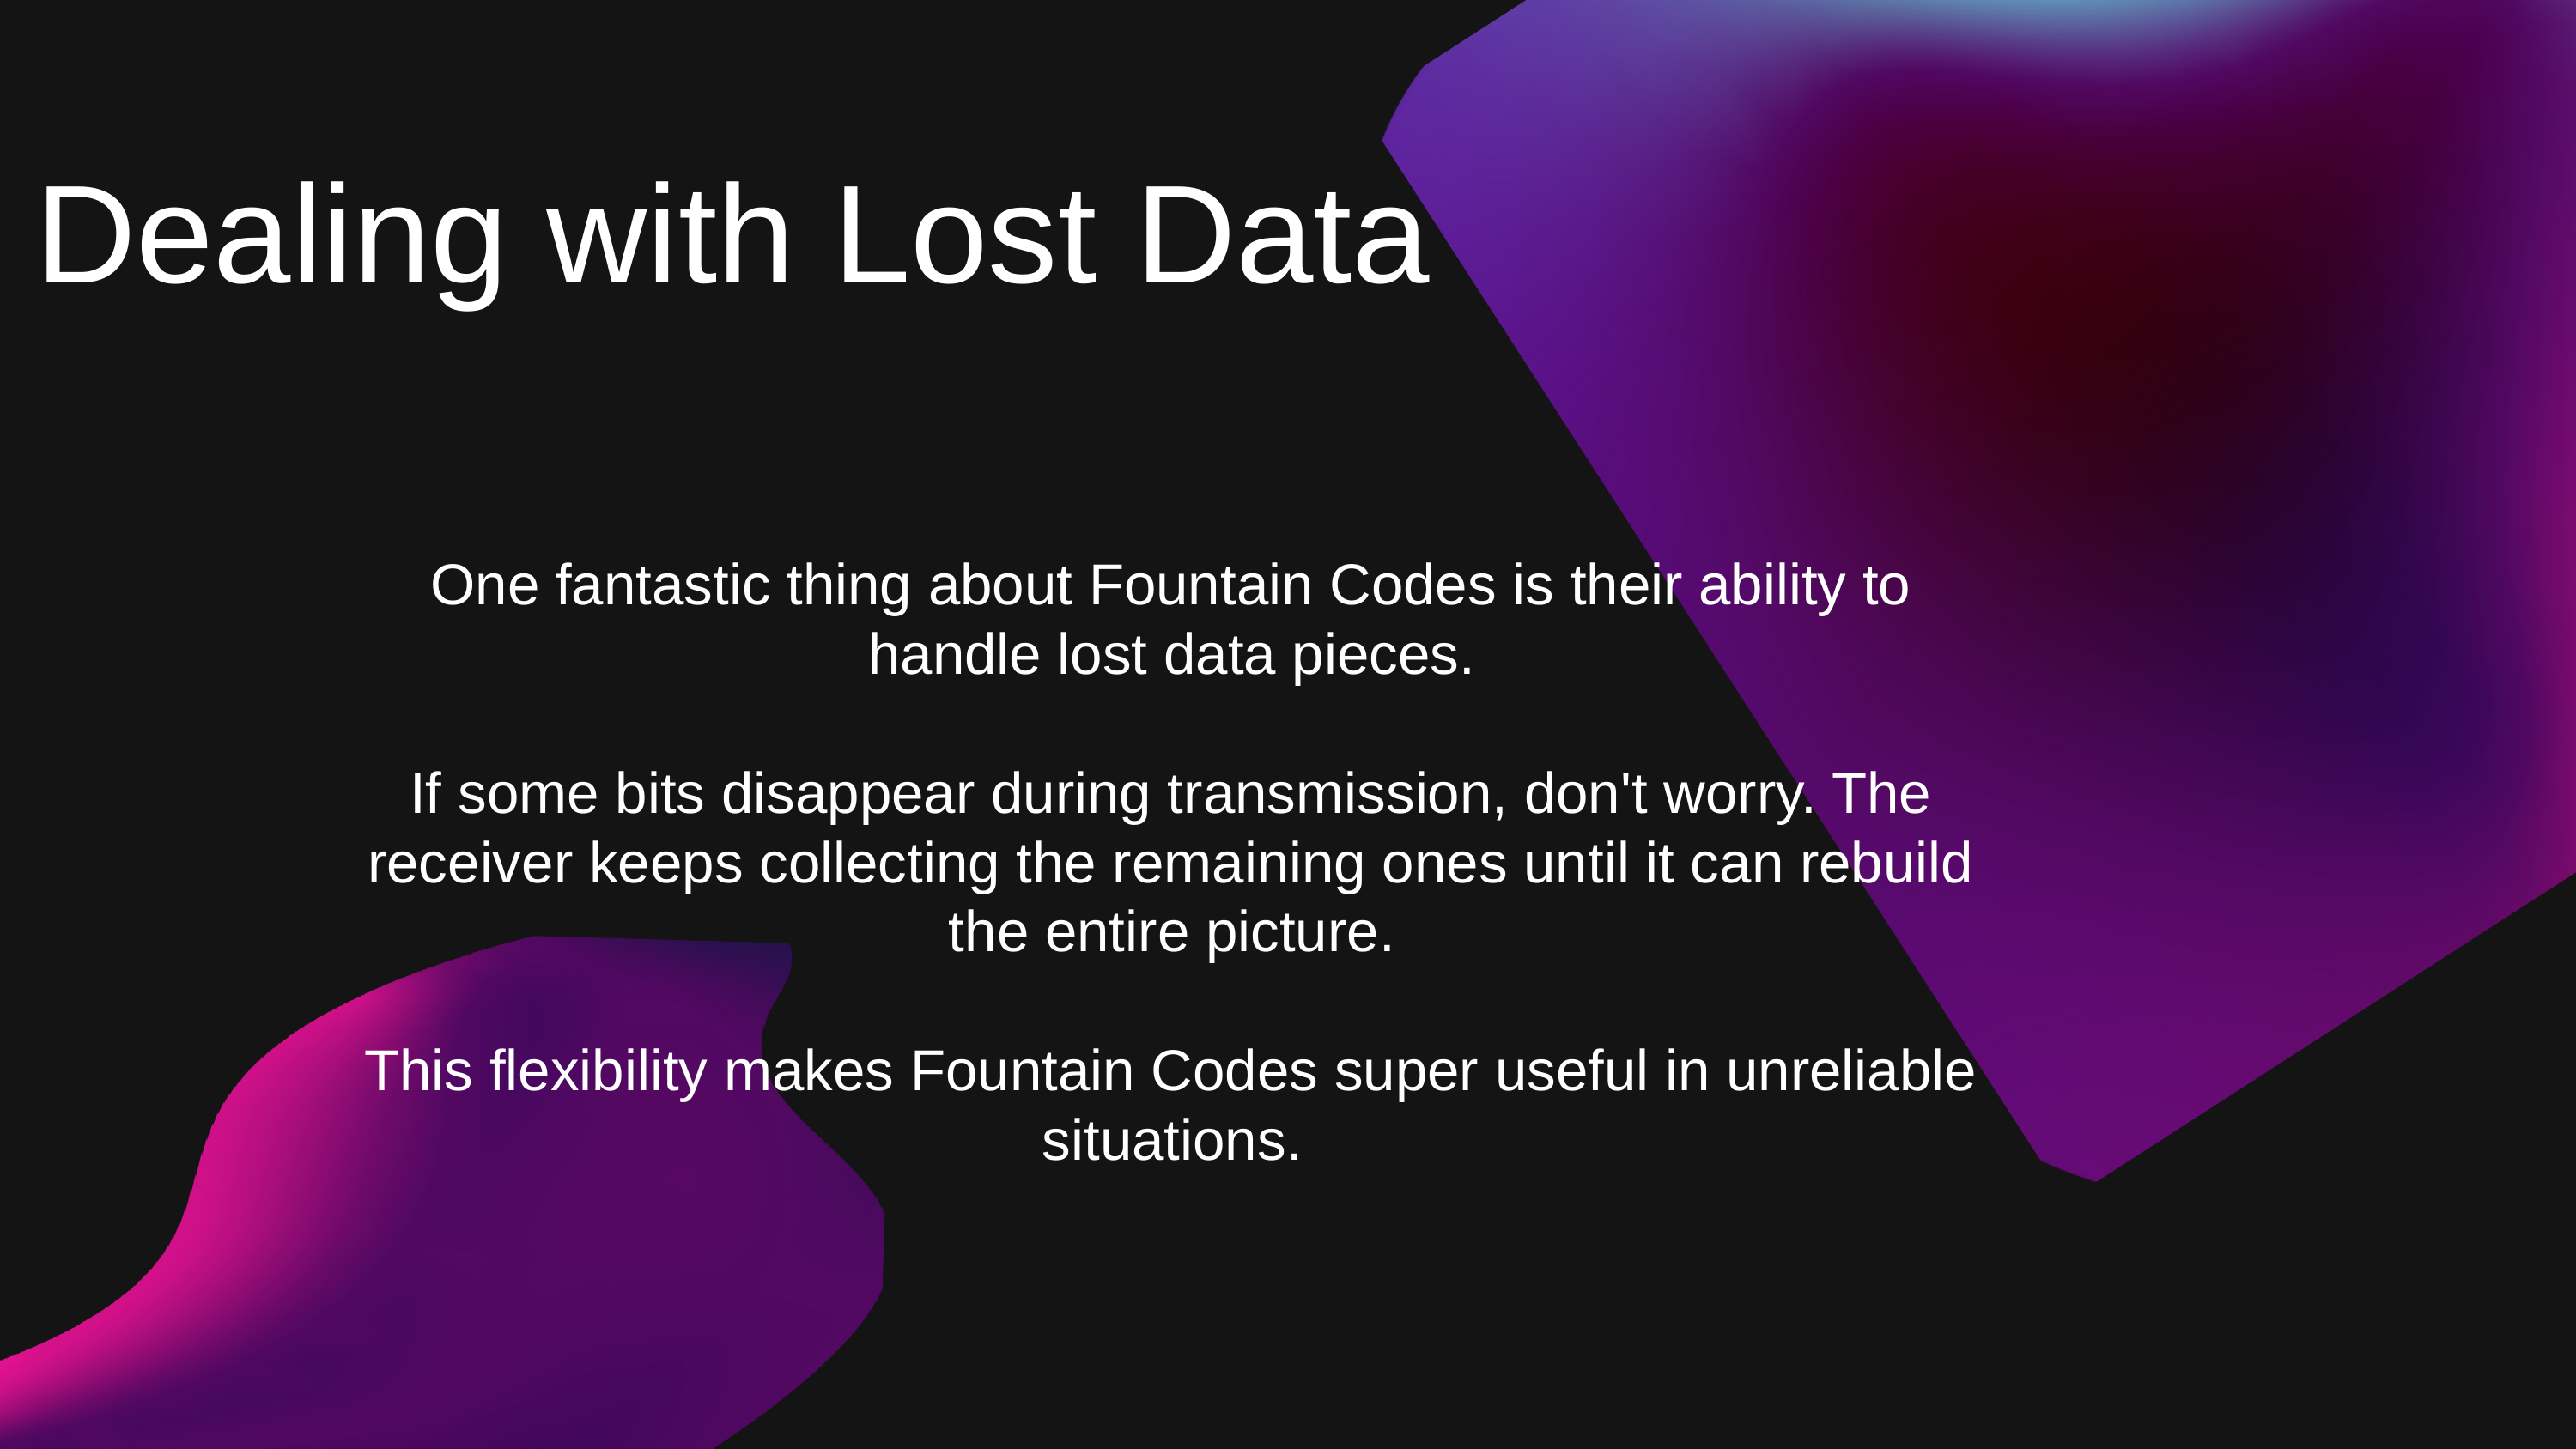

Dealing with Lost Data
One fantastic thing about Fountain Codes is their ability to handle lost data pieces.

If some bits disappear during transmission, don't worry. The receiver keeps collecting the remaining ones until it can rebuild the entire picture.

This flexibility makes Fountain Codes super useful in unreliable situations.